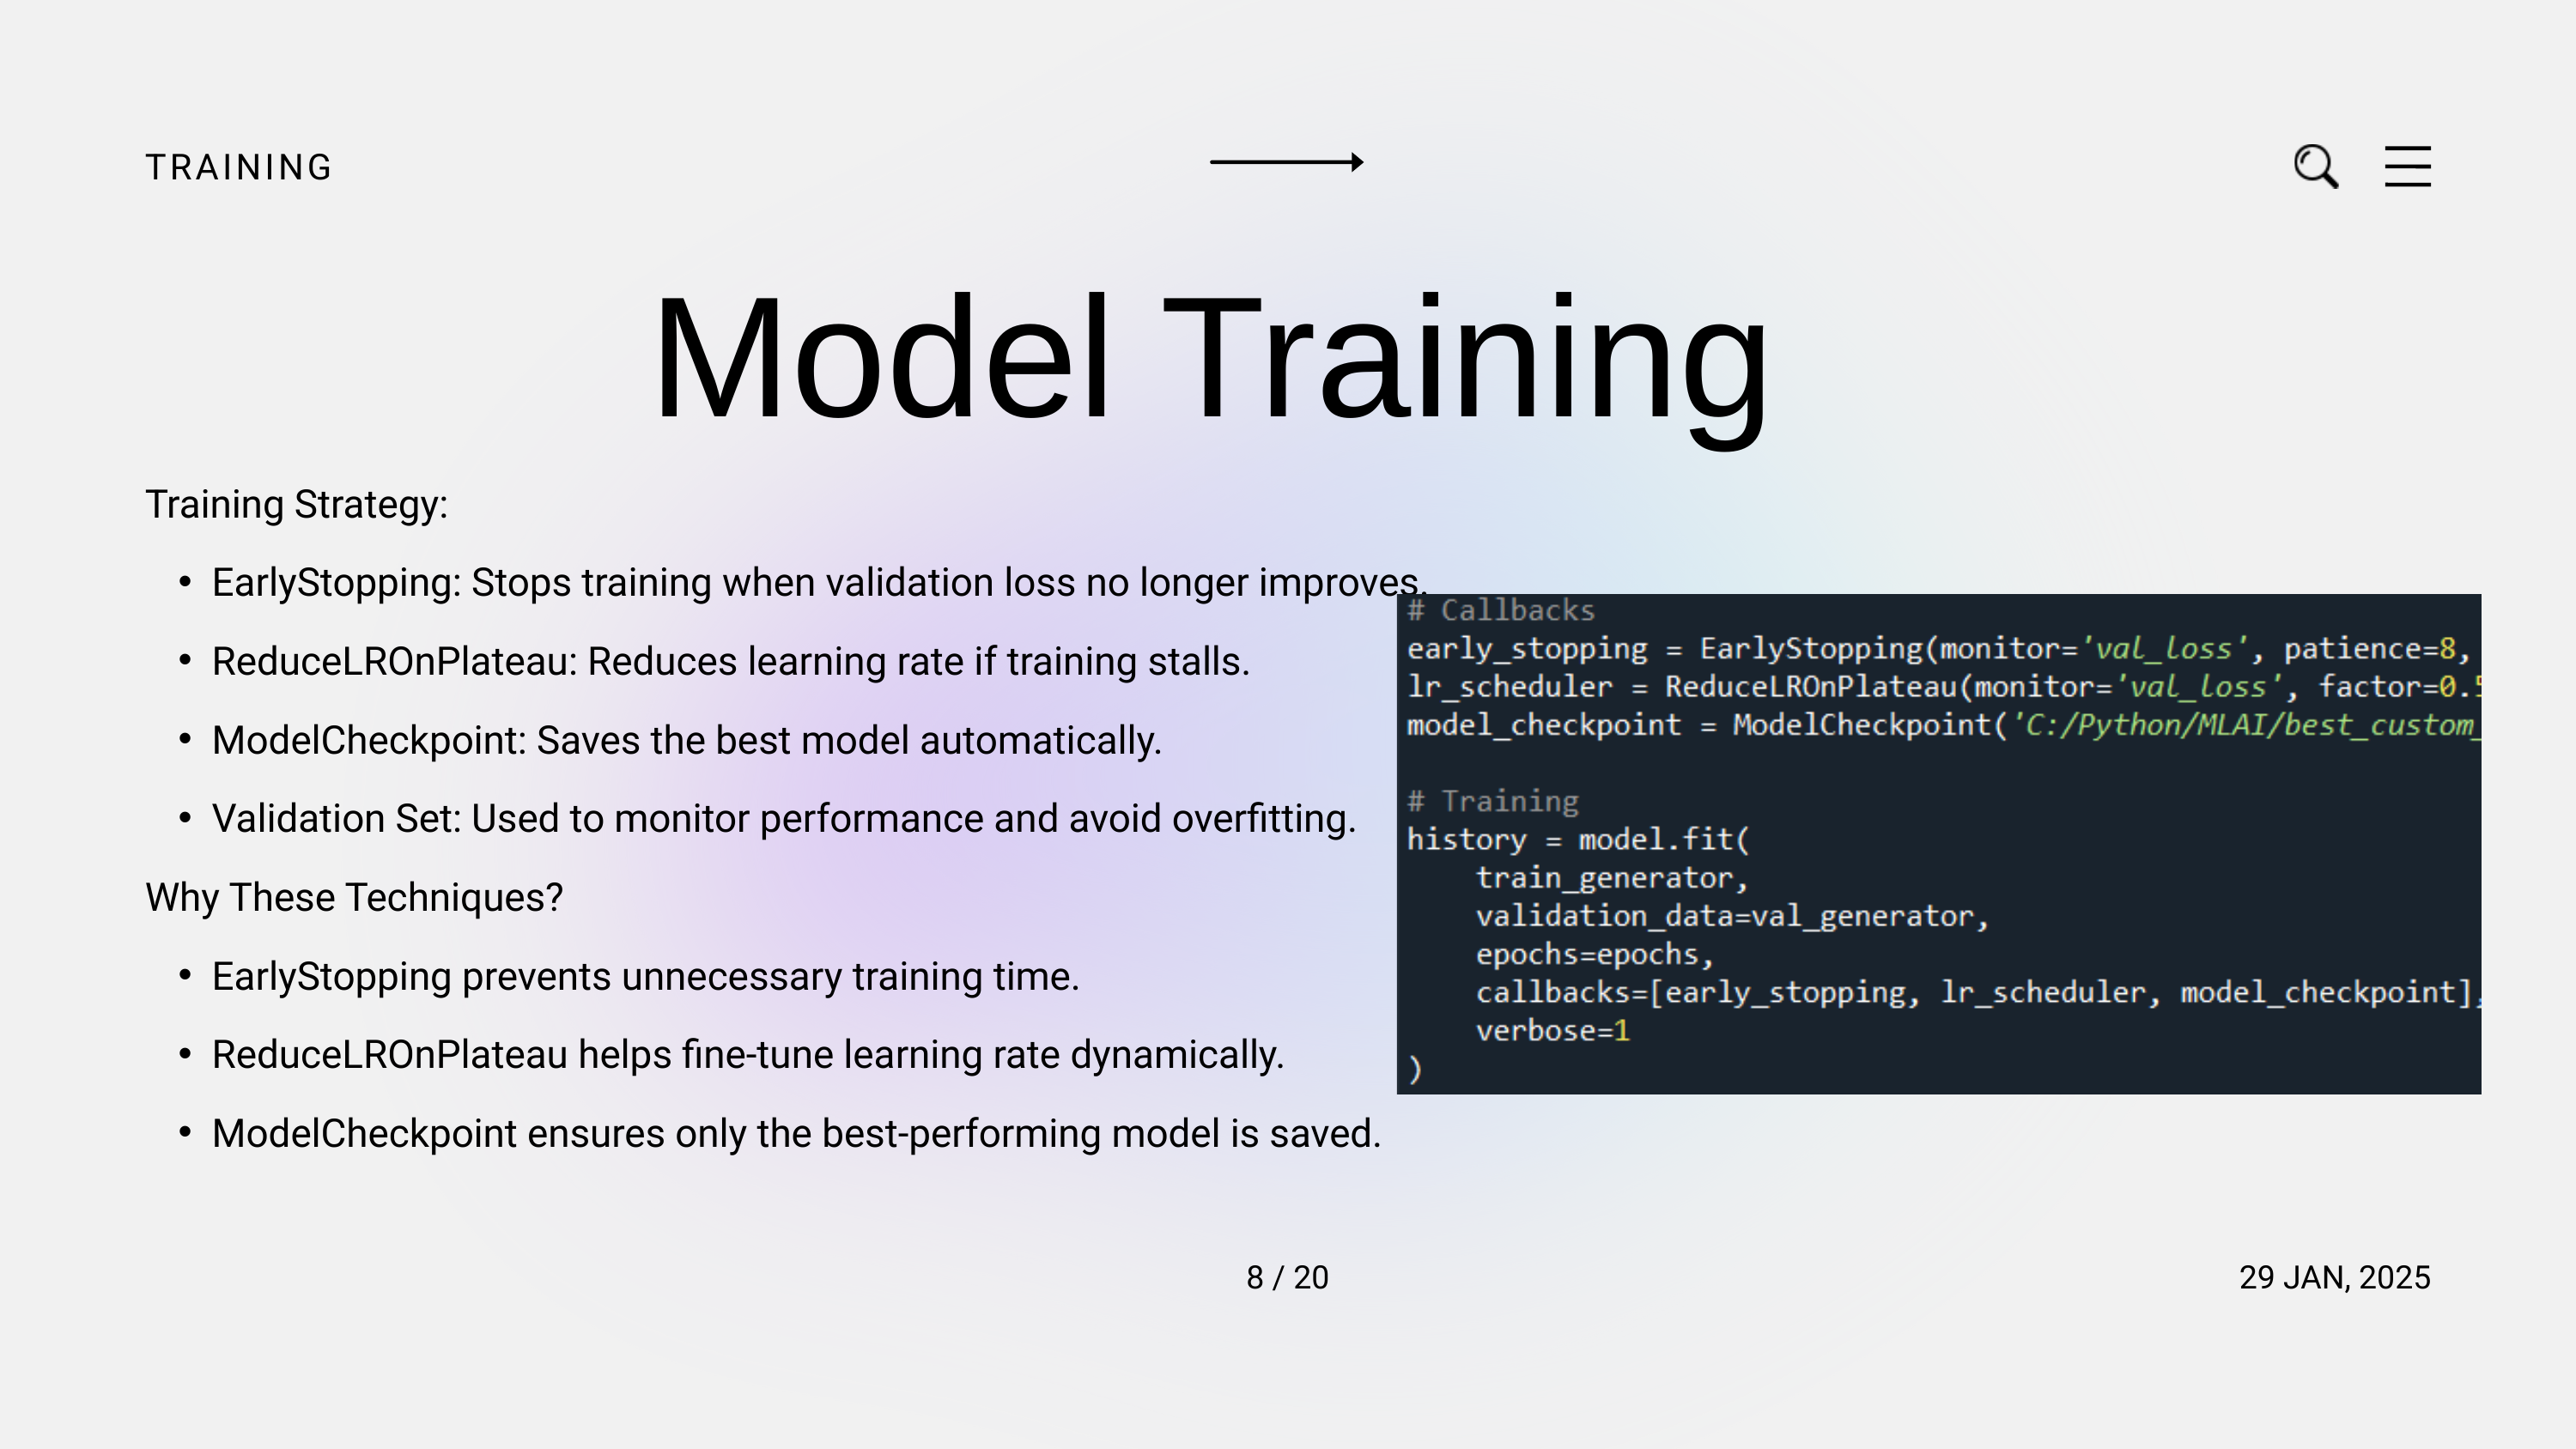

TRAINING

Model Training
Training Strategy:
EarlyStopping: Stops training when validation loss no longer improves.
ReduceLROnPlateau: Reduces learning rate if training stalls.
ModelCheckpoint: Saves the best model automatically.
Validation Set: Used to monitor performance and avoid overfitting.
Why These Techniques?
EarlyStopping prevents unnecessary training time.
ReduceLROnPlateau helps fine-tune learning rate dynamically.
ModelCheckpoint ensures only the best-performing model is saved.

8 / 20
29 JAN, 2025